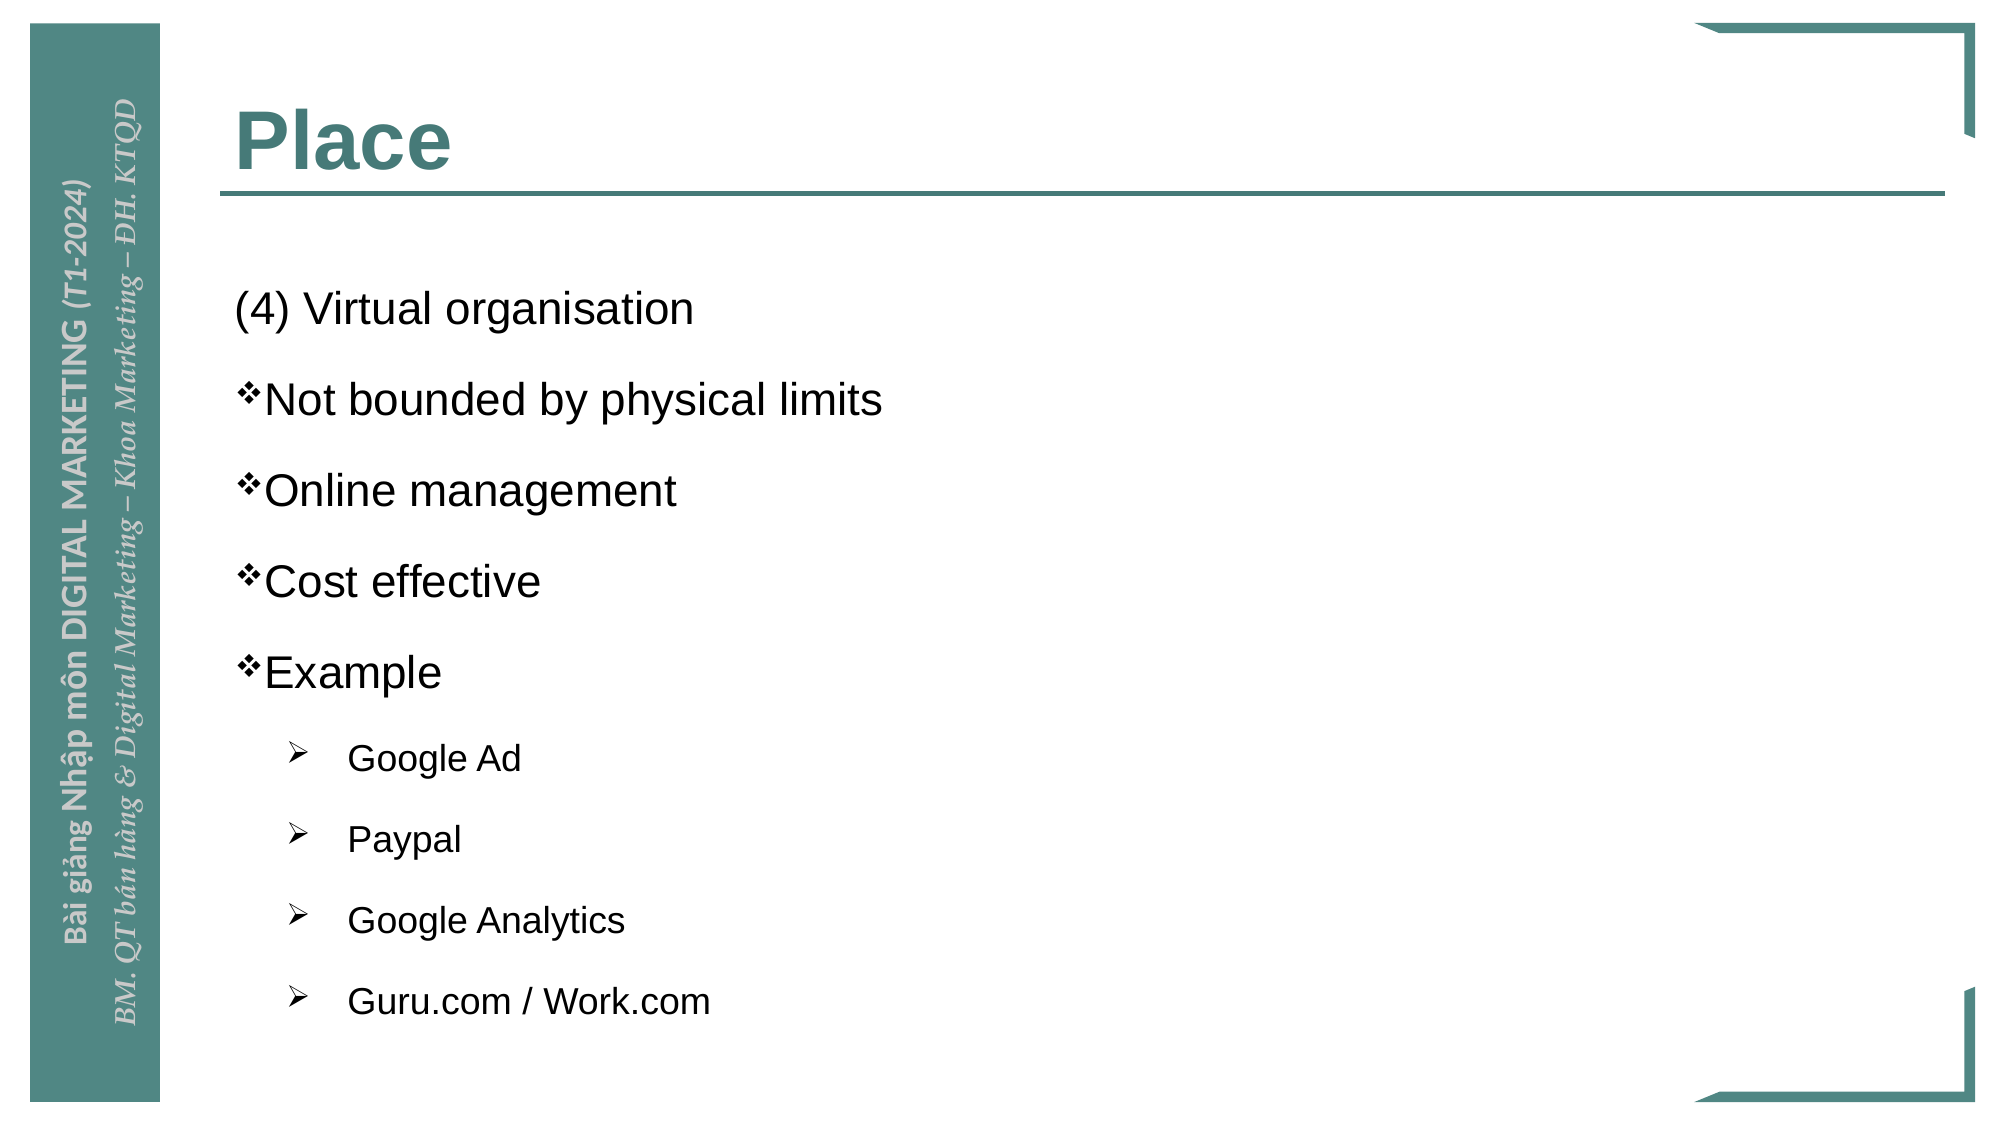

# Place
(4) Virtual organisation
Not bounded by physical limits
Online management
Cost effective
Example
Google Ad
Paypal
Google Analytics
Guru.com / Work.com